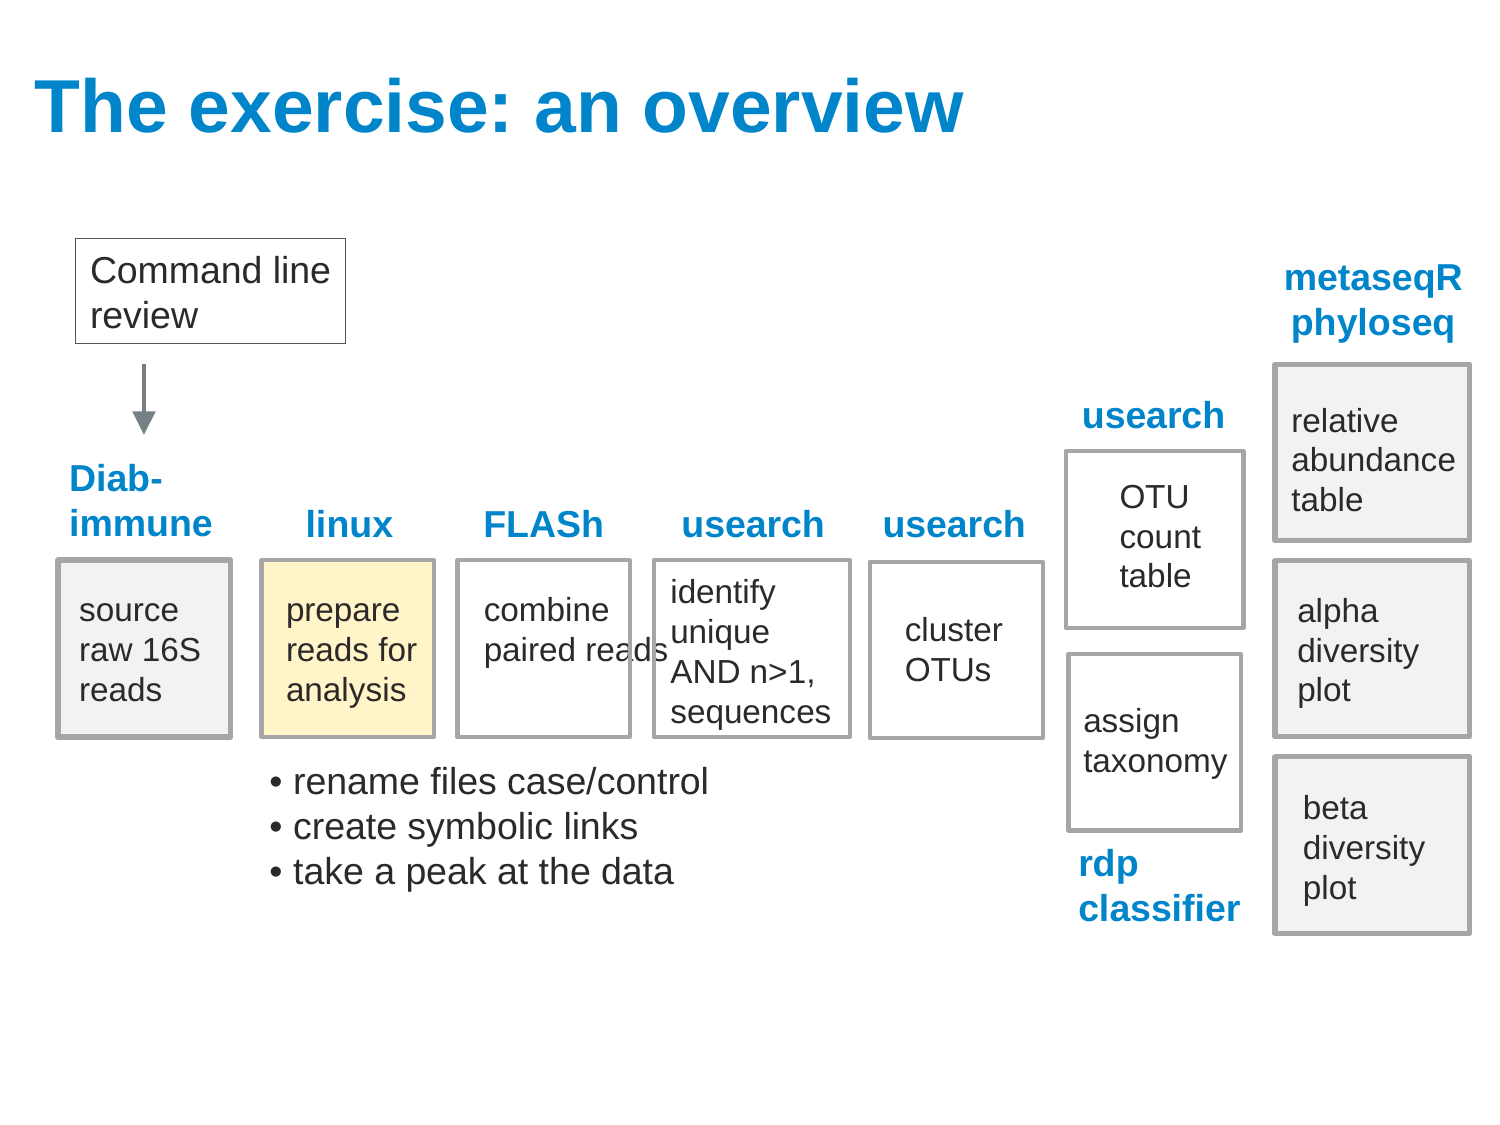

# The exercise: an overview

Command line
review
metaseqR
phyloseq

usearch
relative abundance table
Diab-
immune

OTU count table
linux
FLASh
usearch
usearch

identify unique AND n>1,
sequences
source raw 16S reads
prepare reads for analysis
combine paired reads
alpha diversity
plot
cluster OTUs

assign taxonomy
• rename files case/control
• create symbolic links
• take a peak at the data

beta diversity plot
rdp
classifier